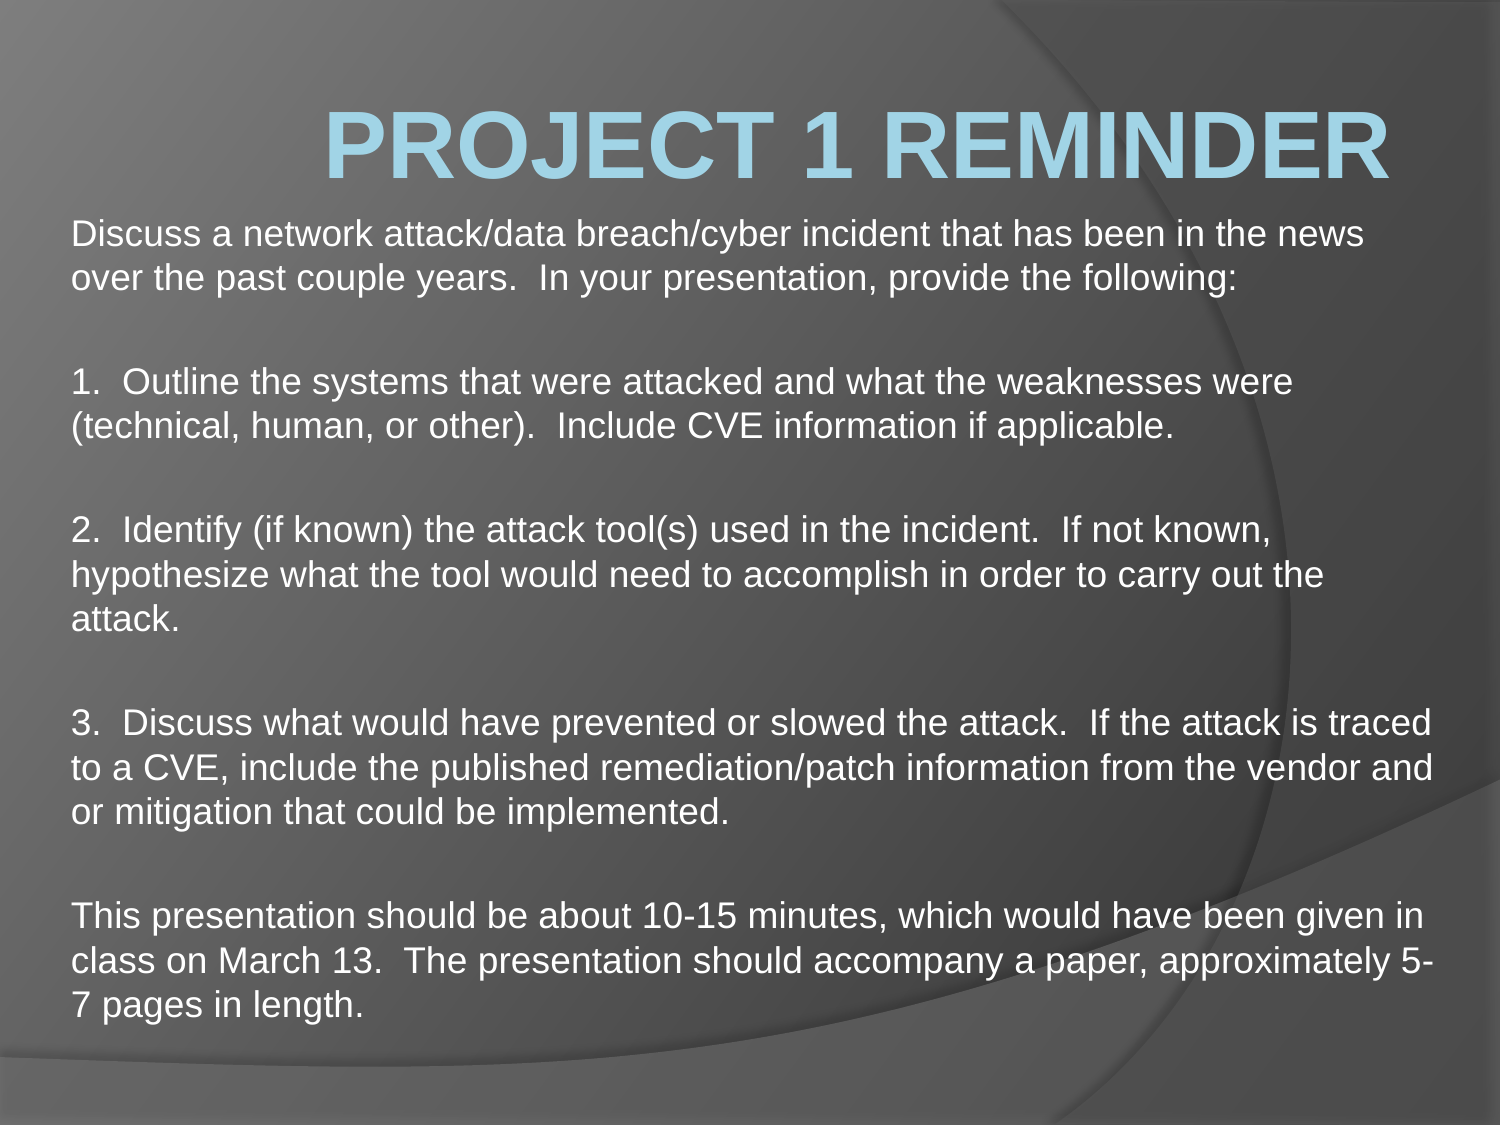

# Project 1 Reminder
Discuss a network attack/data breach/cyber incident that has been in the news over the past couple years.  In your presentation, provide the following:

1.  Outline the systems that were attacked and what the weaknesses were (technical, human, or other).  Include CVE information if applicable.

2.  Identify (if known) the attack tool(s) used in the incident.  If not known, hypothesize what the tool would need to accomplish in order to carry out the attack.

3.  Discuss what would have prevented or slowed the attack.  If the attack is traced to a CVE, include the published remediation/patch information from the vendor and or mitigation that could be implemented.

This presentation should be about 10-15 minutes, which would have been given in class on March 13.  The presentation should accompany a paper, approximately 5-7 pages in length.